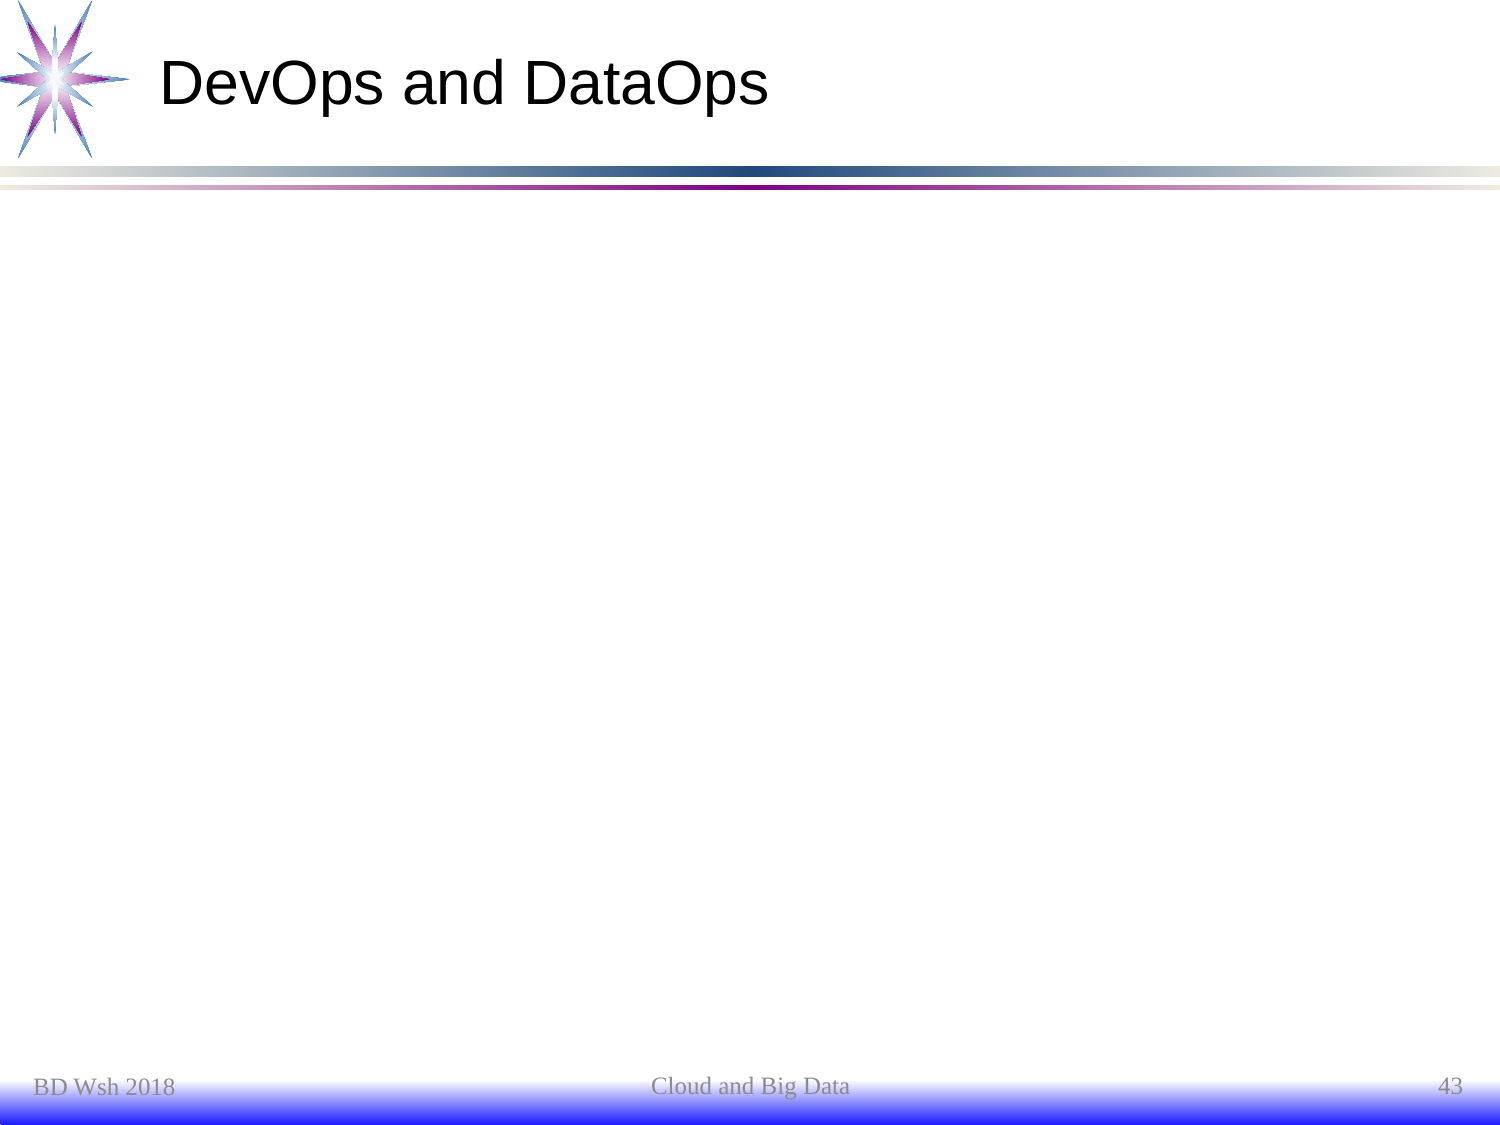

# DevOps and DataOps

Cloud and Big Data
43
BD Wsh 2018